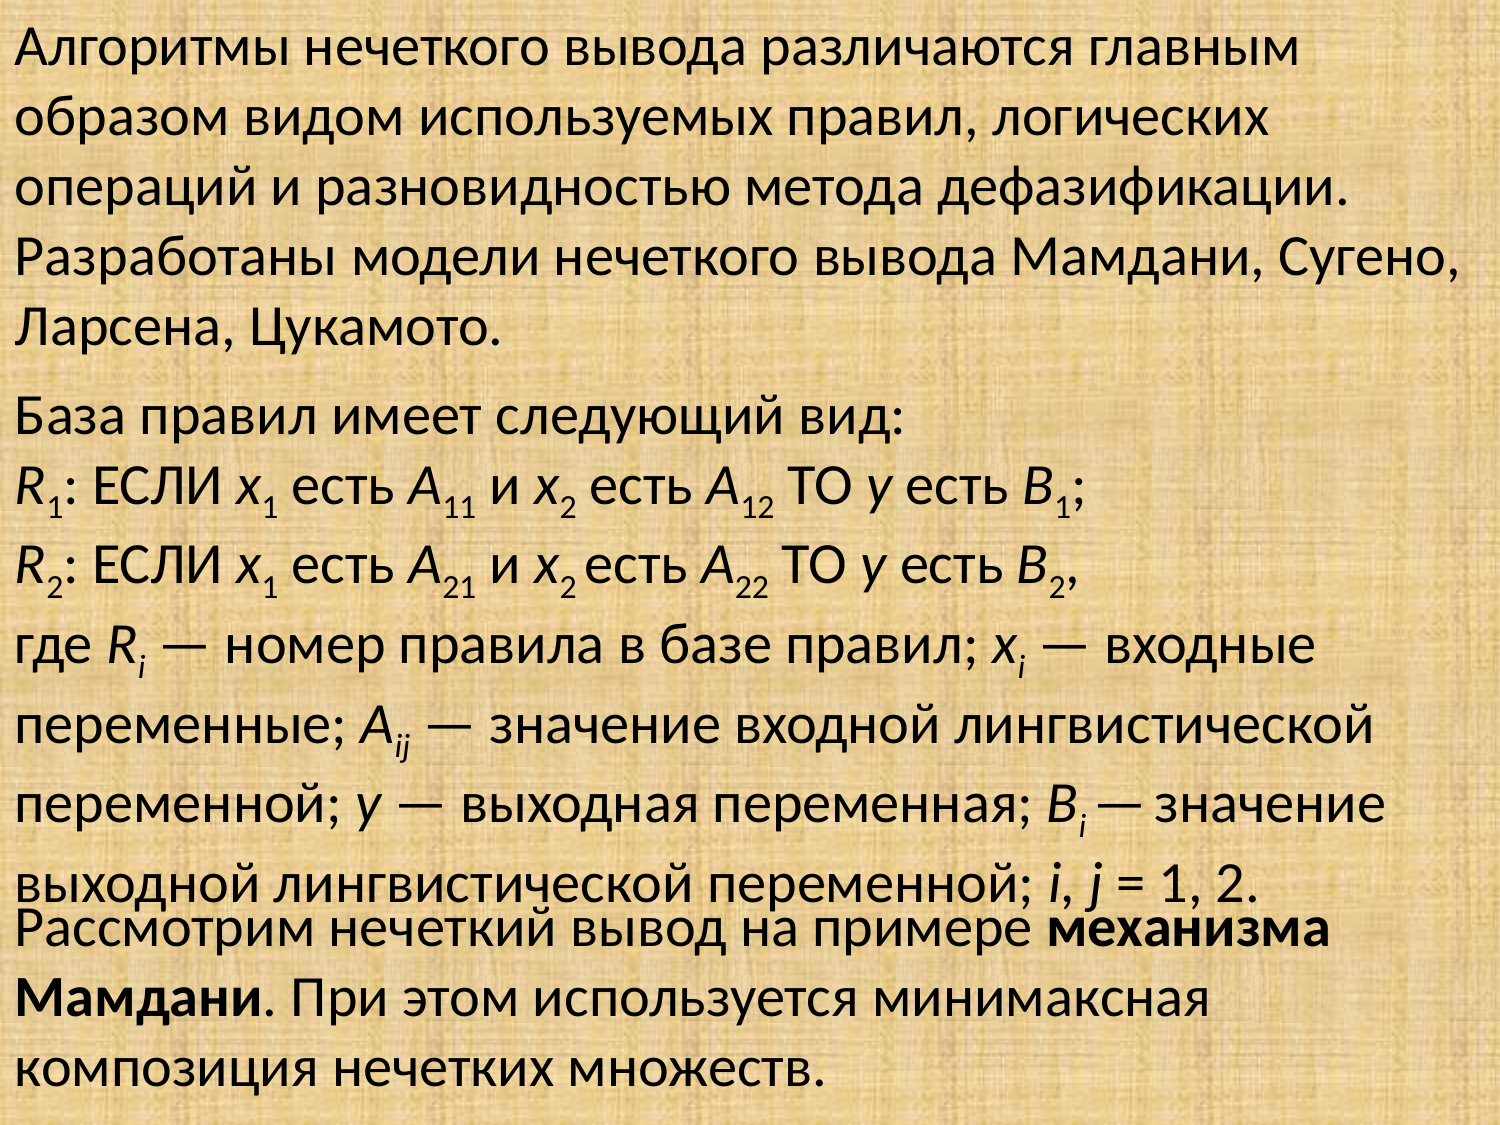

Алгоритмы нечеткого вывода различаются главным образом видом используемых правил, логических операций и разновидностью метода дефазификации. Разработаны модели нечеткого вывода Мамдани, Сугено, Ларсена, Цукамото.
База правил имеет следующий вид:
R1: ЕСЛИ x1 есть A11 и x2 есть A12 ТО y есть B1;
R2: ЕСЛИ x1 есть A21 и x2 есть A22 ТО y есть B2,
где Ri — номер правила в базе правил; xi — входные переменные; Aij — значение входной лингвистической переменной; y — выходная переменная; Bi — значение выходной лингвистической переменной; i, j = 1, 2.

Рассмотрим нечеткий вывод на примере механизма Мамдани. При этом используется минимаксная композиция нечетких множеств.